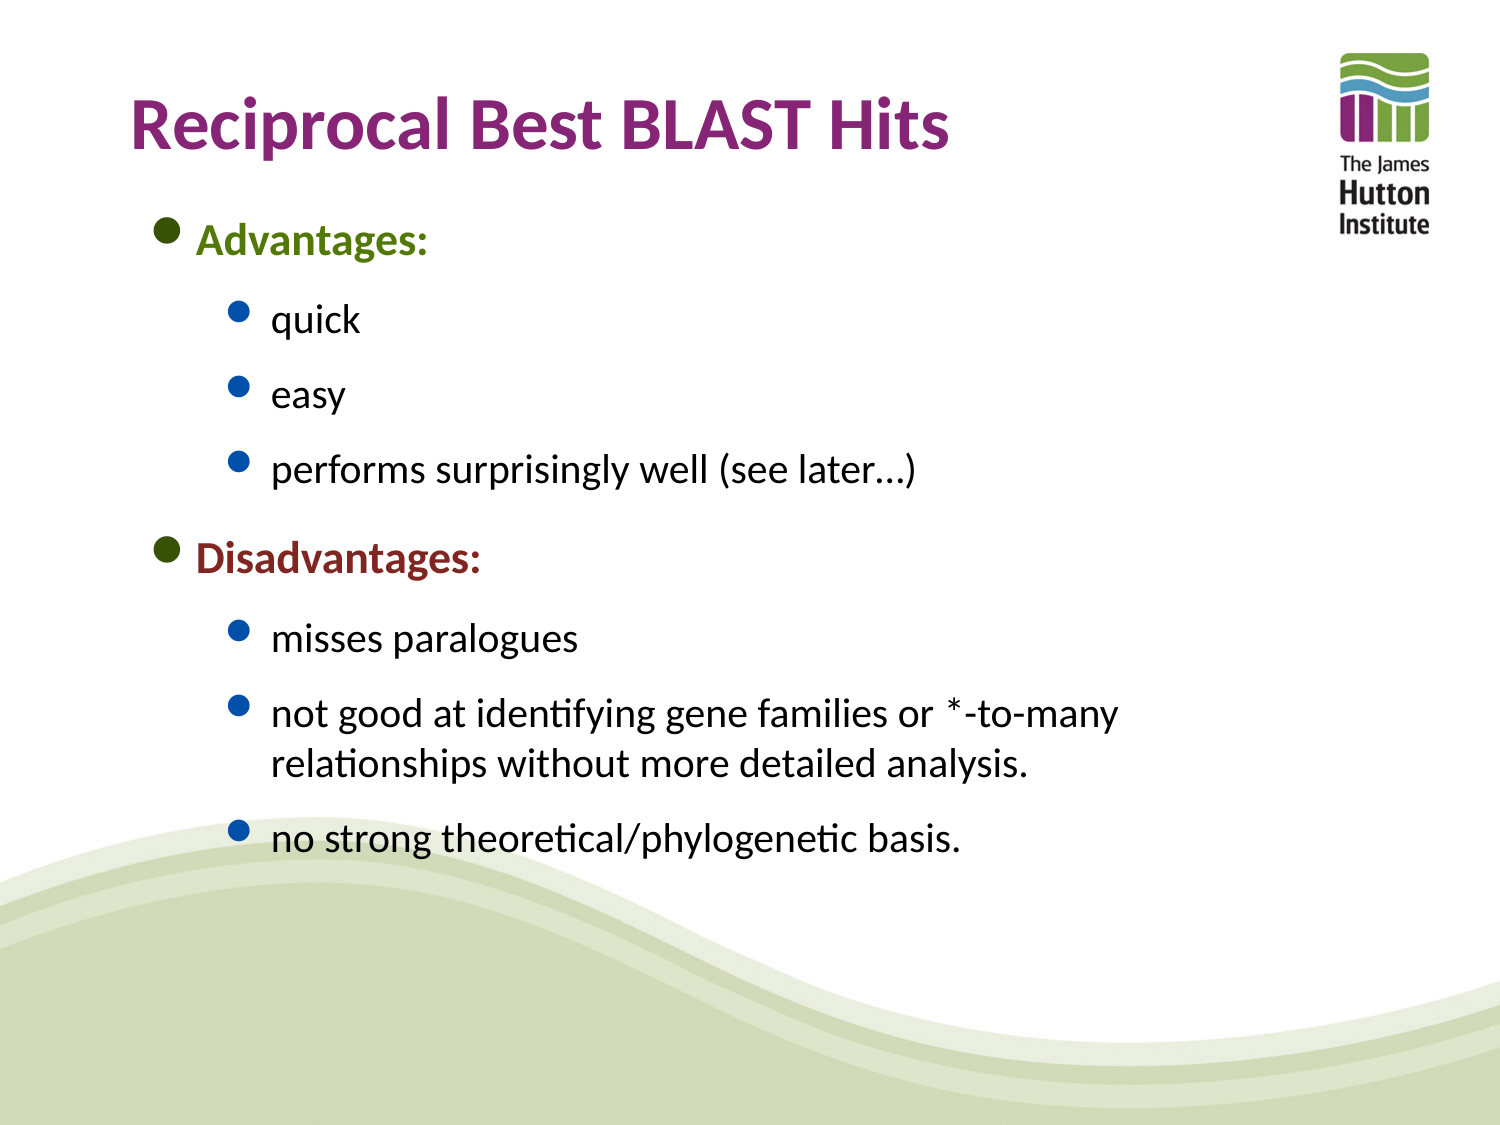

# Reciprocal Best BLAST Hits
Advantages:
quick
easy
performs surprisingly well (see later…)
Disadvantages:
misses paralogues
not good at identifying gene families or *-to-many relationships without more detailed analysis.
no strong theoretical/phylogenetic basis.